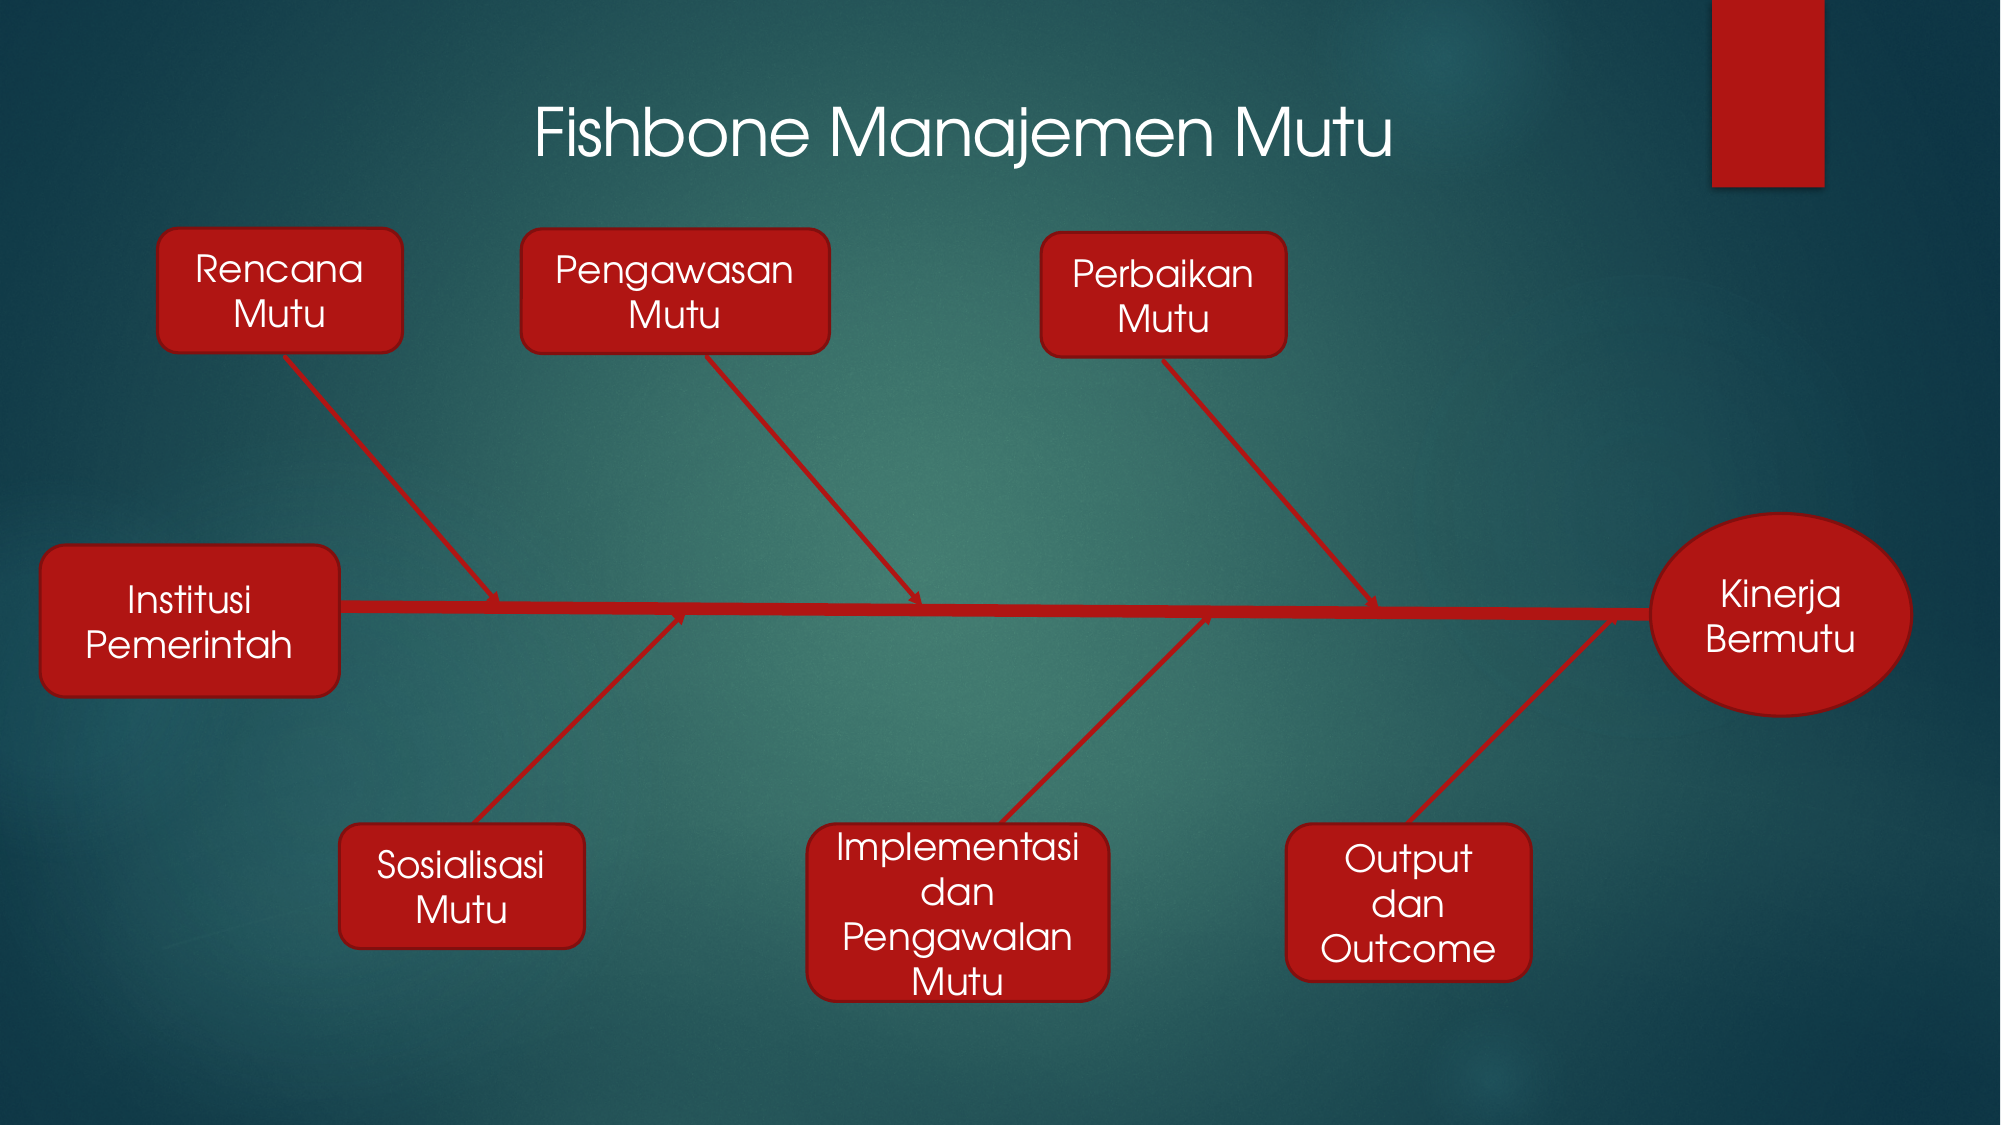

Fishbone Manajemen Mutu
Rencana Mutu
Pengawasan Mutu
Perbaikan Mutu
Kinerja Bermutu
Institusi Pemerintah
Sosialisasi Mutu
Implementasi dan Pengawalan Mutu
Output dan Outcome